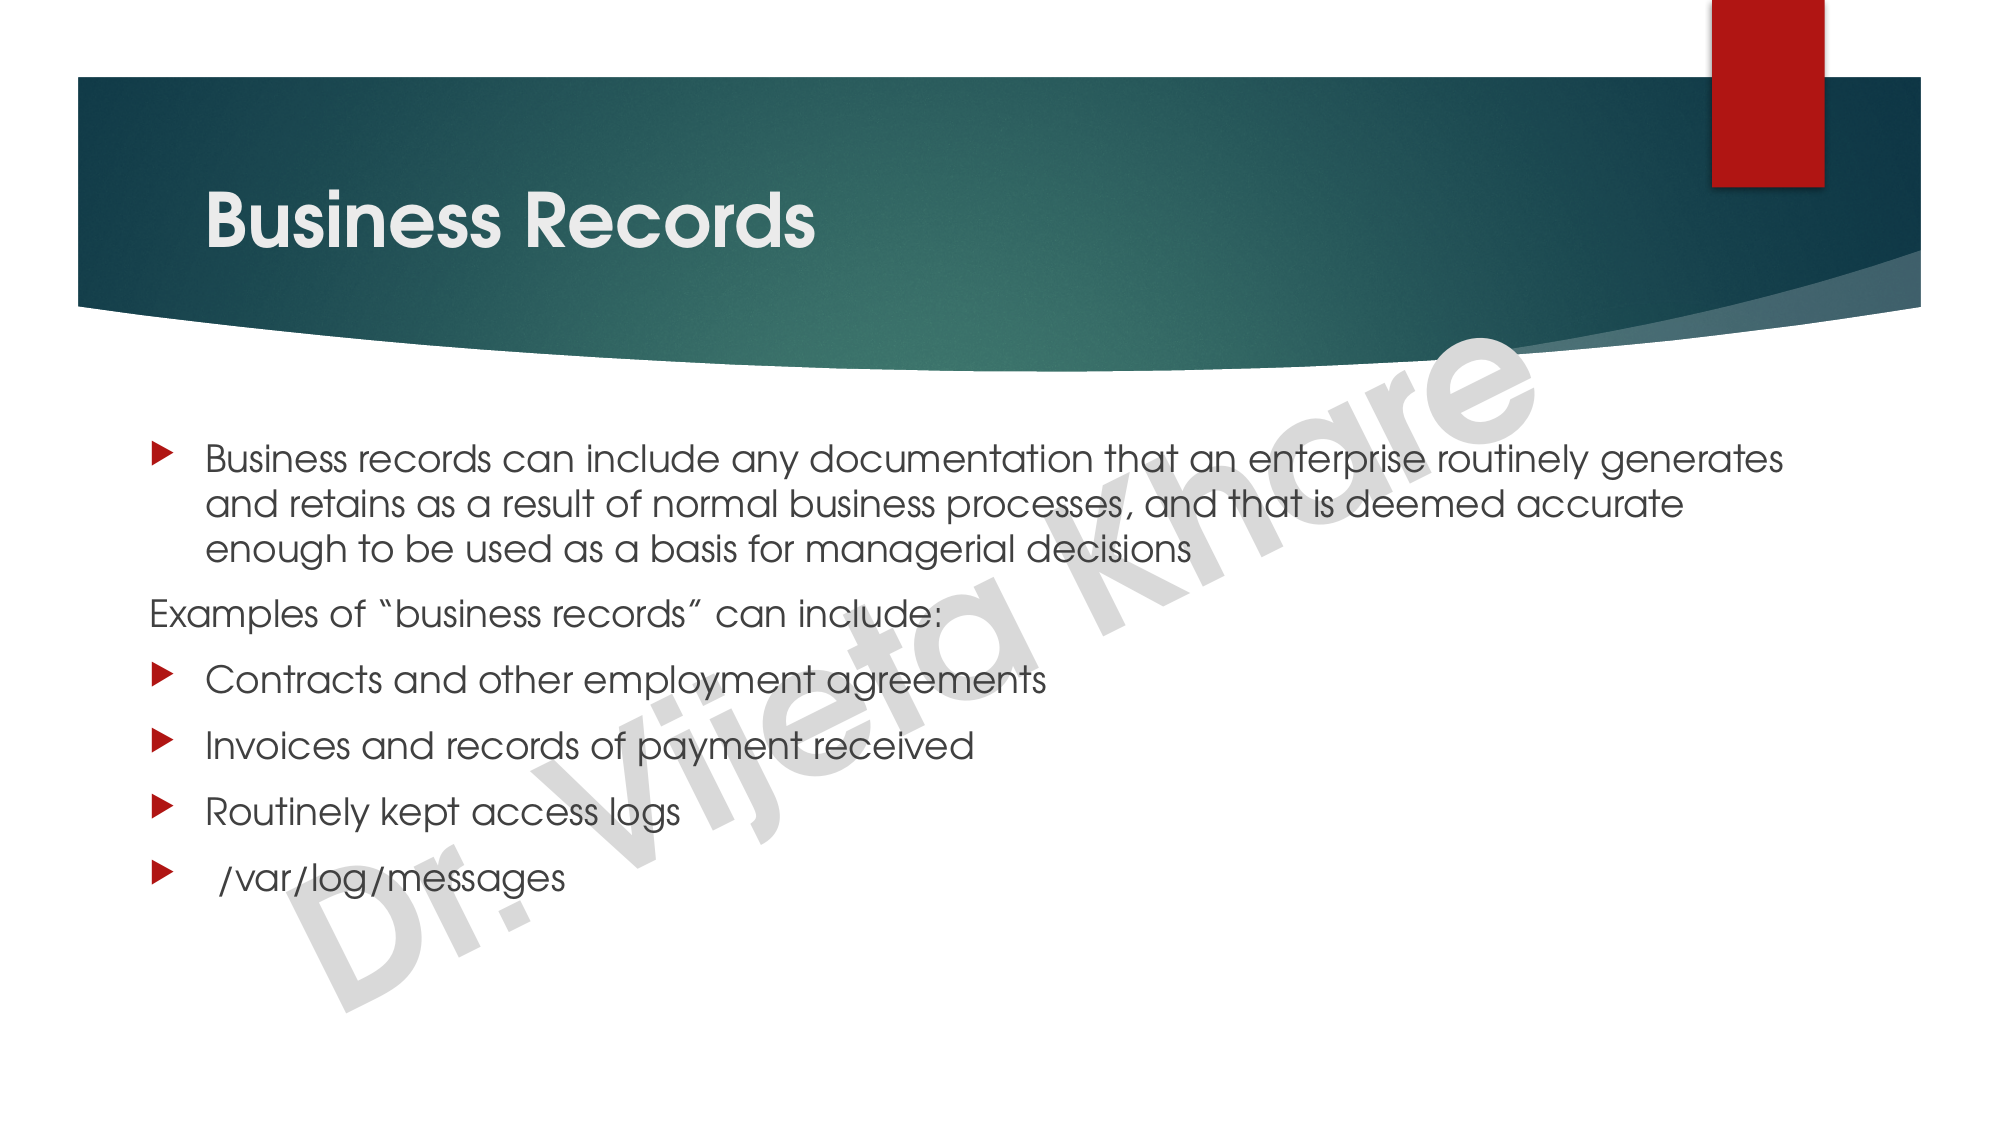

# Business Records
Business records can include any documentation that an enterprise routinely generates and retains as a result of normal business processes, and that is deemed accurate enough to be used as a basis for managerial decisions
Examples of “business records” can include:
Contracts and other employment agreements
Invoices and records of payment received
Routinely kept access logs
 /var/log/messages